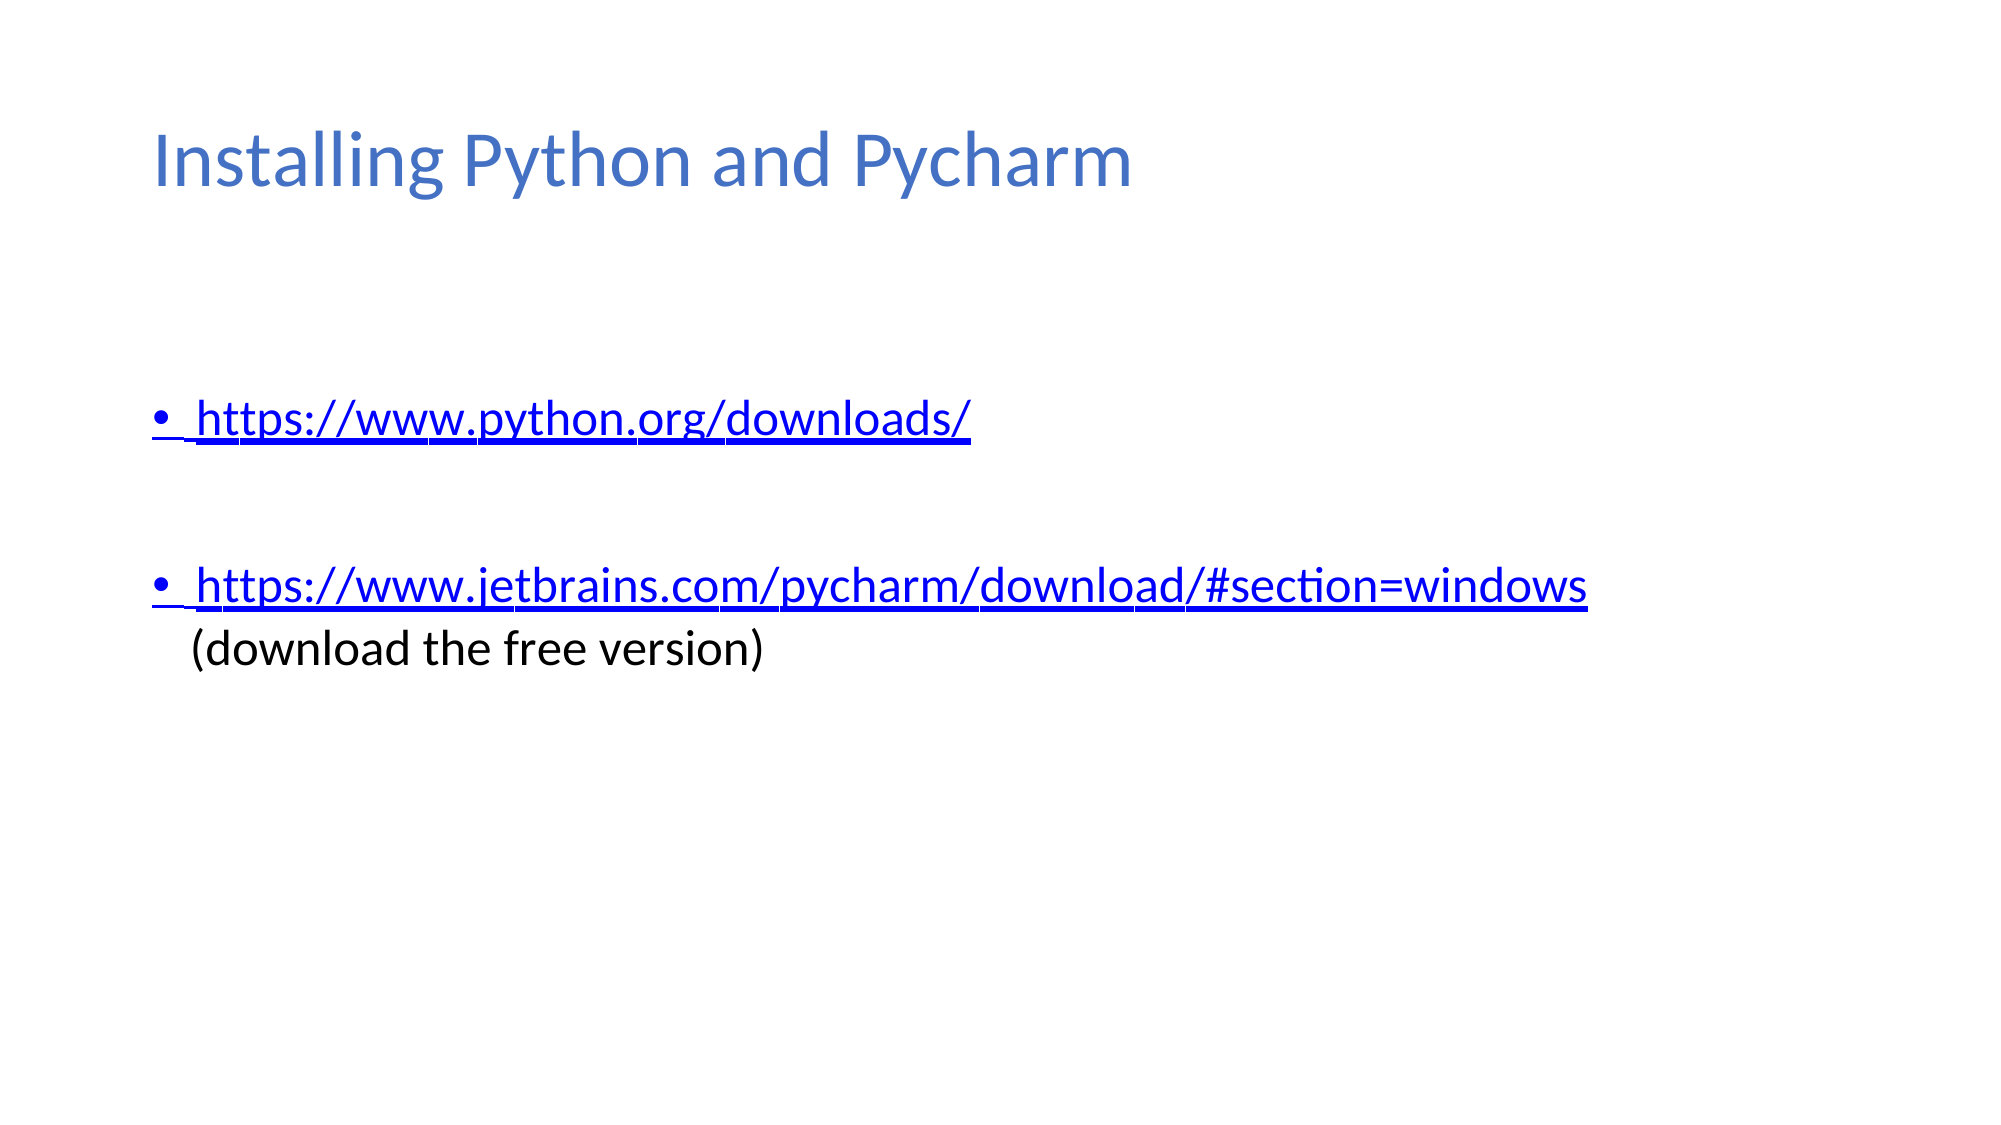

Installing Python and Pycharm
•  https://www.python.org/downloads/
•  https://www.jetbrains.com/pycharm/download/#section=windows
(download the free version)